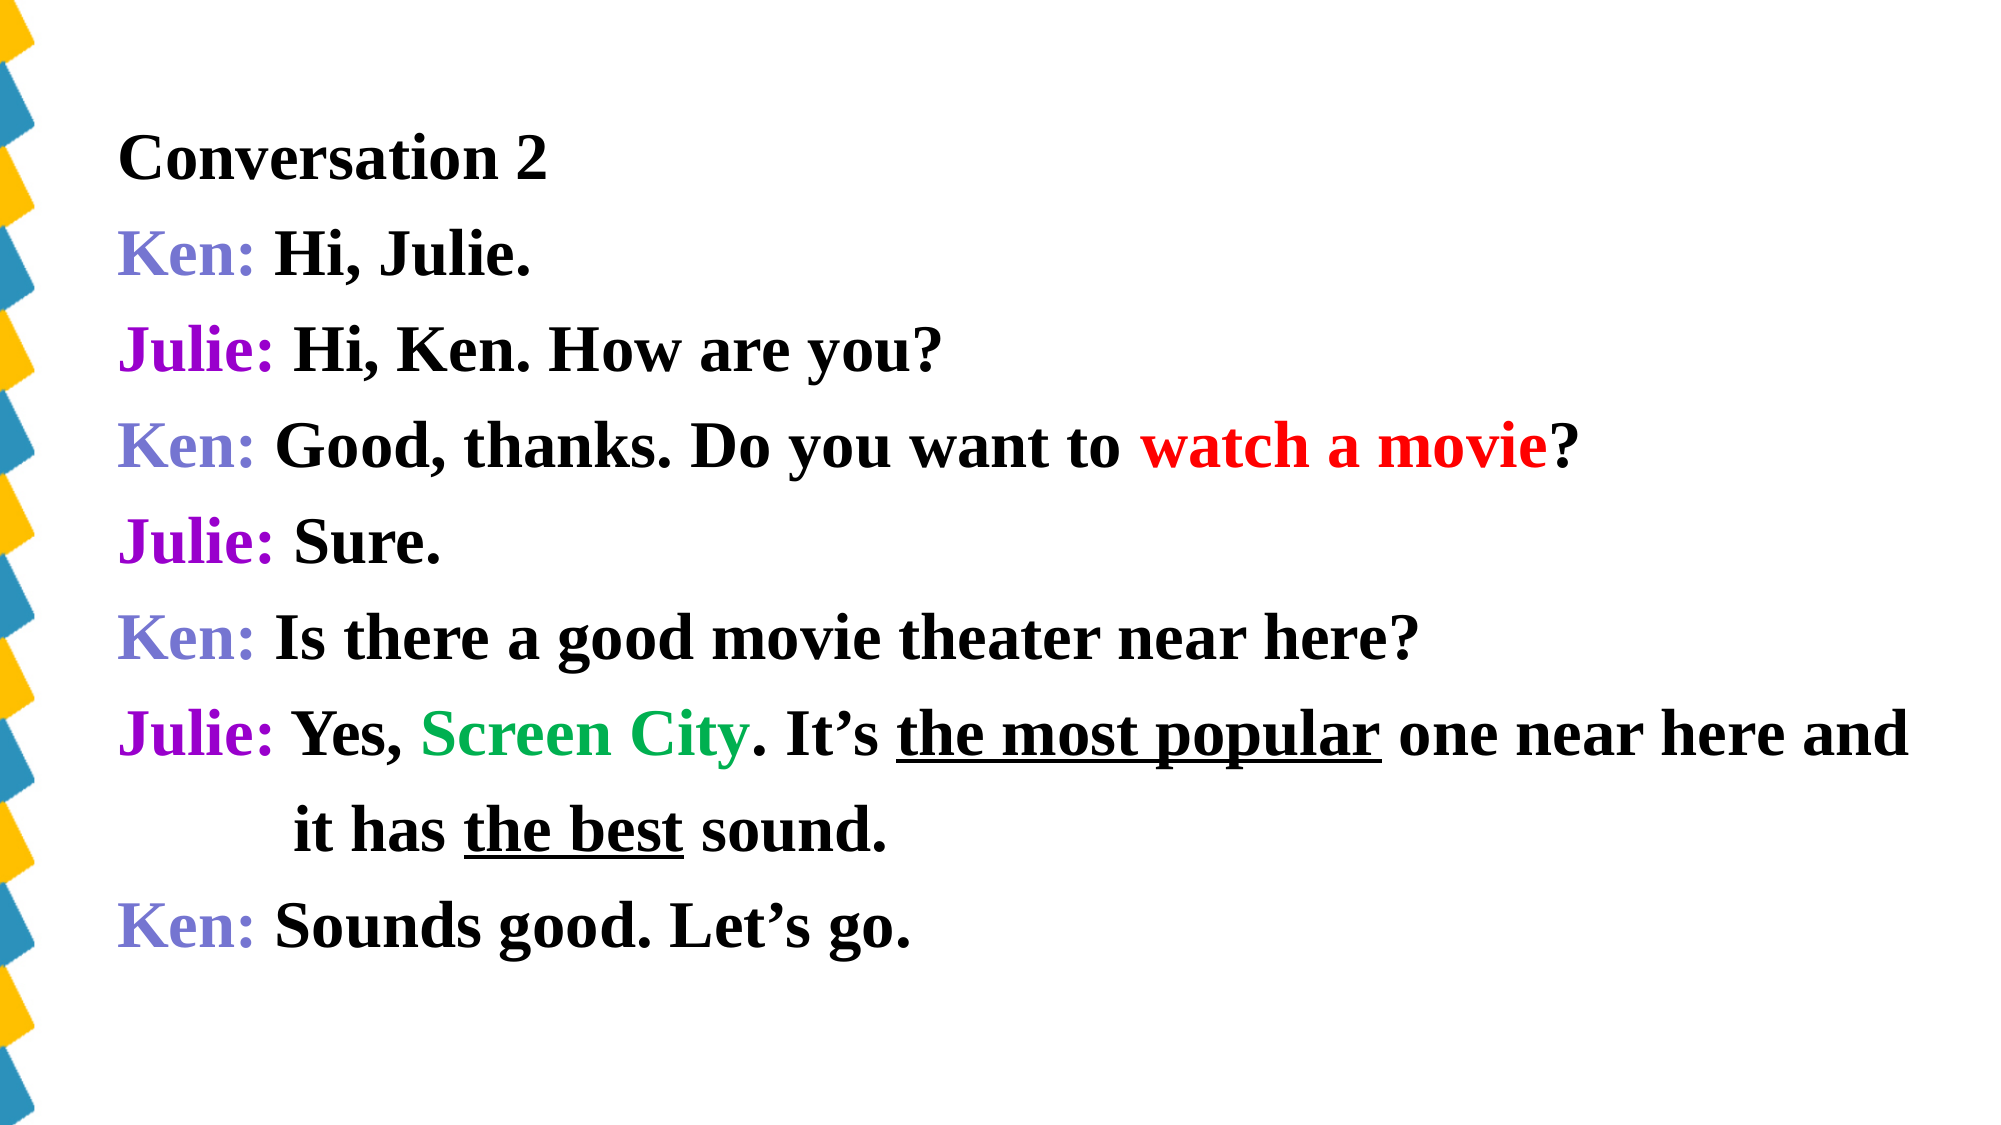

Conversation 2
Ken: Hi, Julie.
Julie: Hi, Ken. How are you?
Ken: Good, thanks. Do you want to watch a movie?
Julie: Sure.
Ken: Is there a good movie theater near here?
Julie: Yes, Screen City. It’s the most popular one near here and it has the best sound.
Ken: Sounds good. Let’s go.